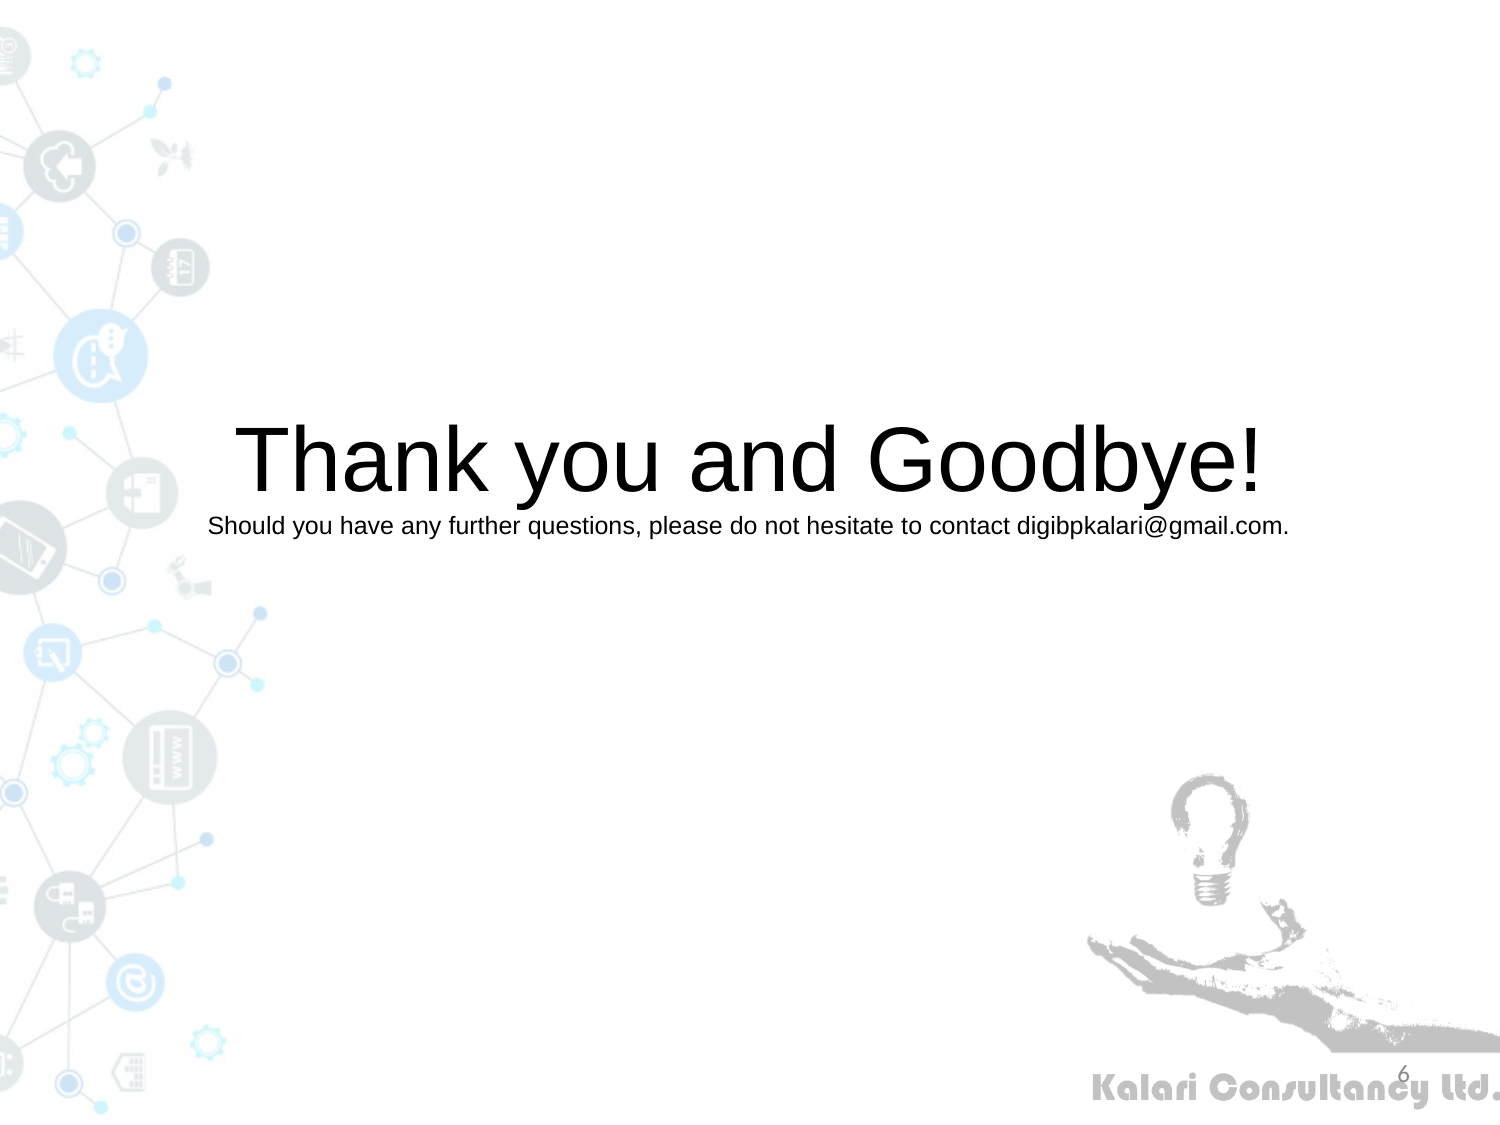

# Thank you and Goodbye! Should you have any further questions, please do not hesitate to contact digibpkalari@gmail.com.
6